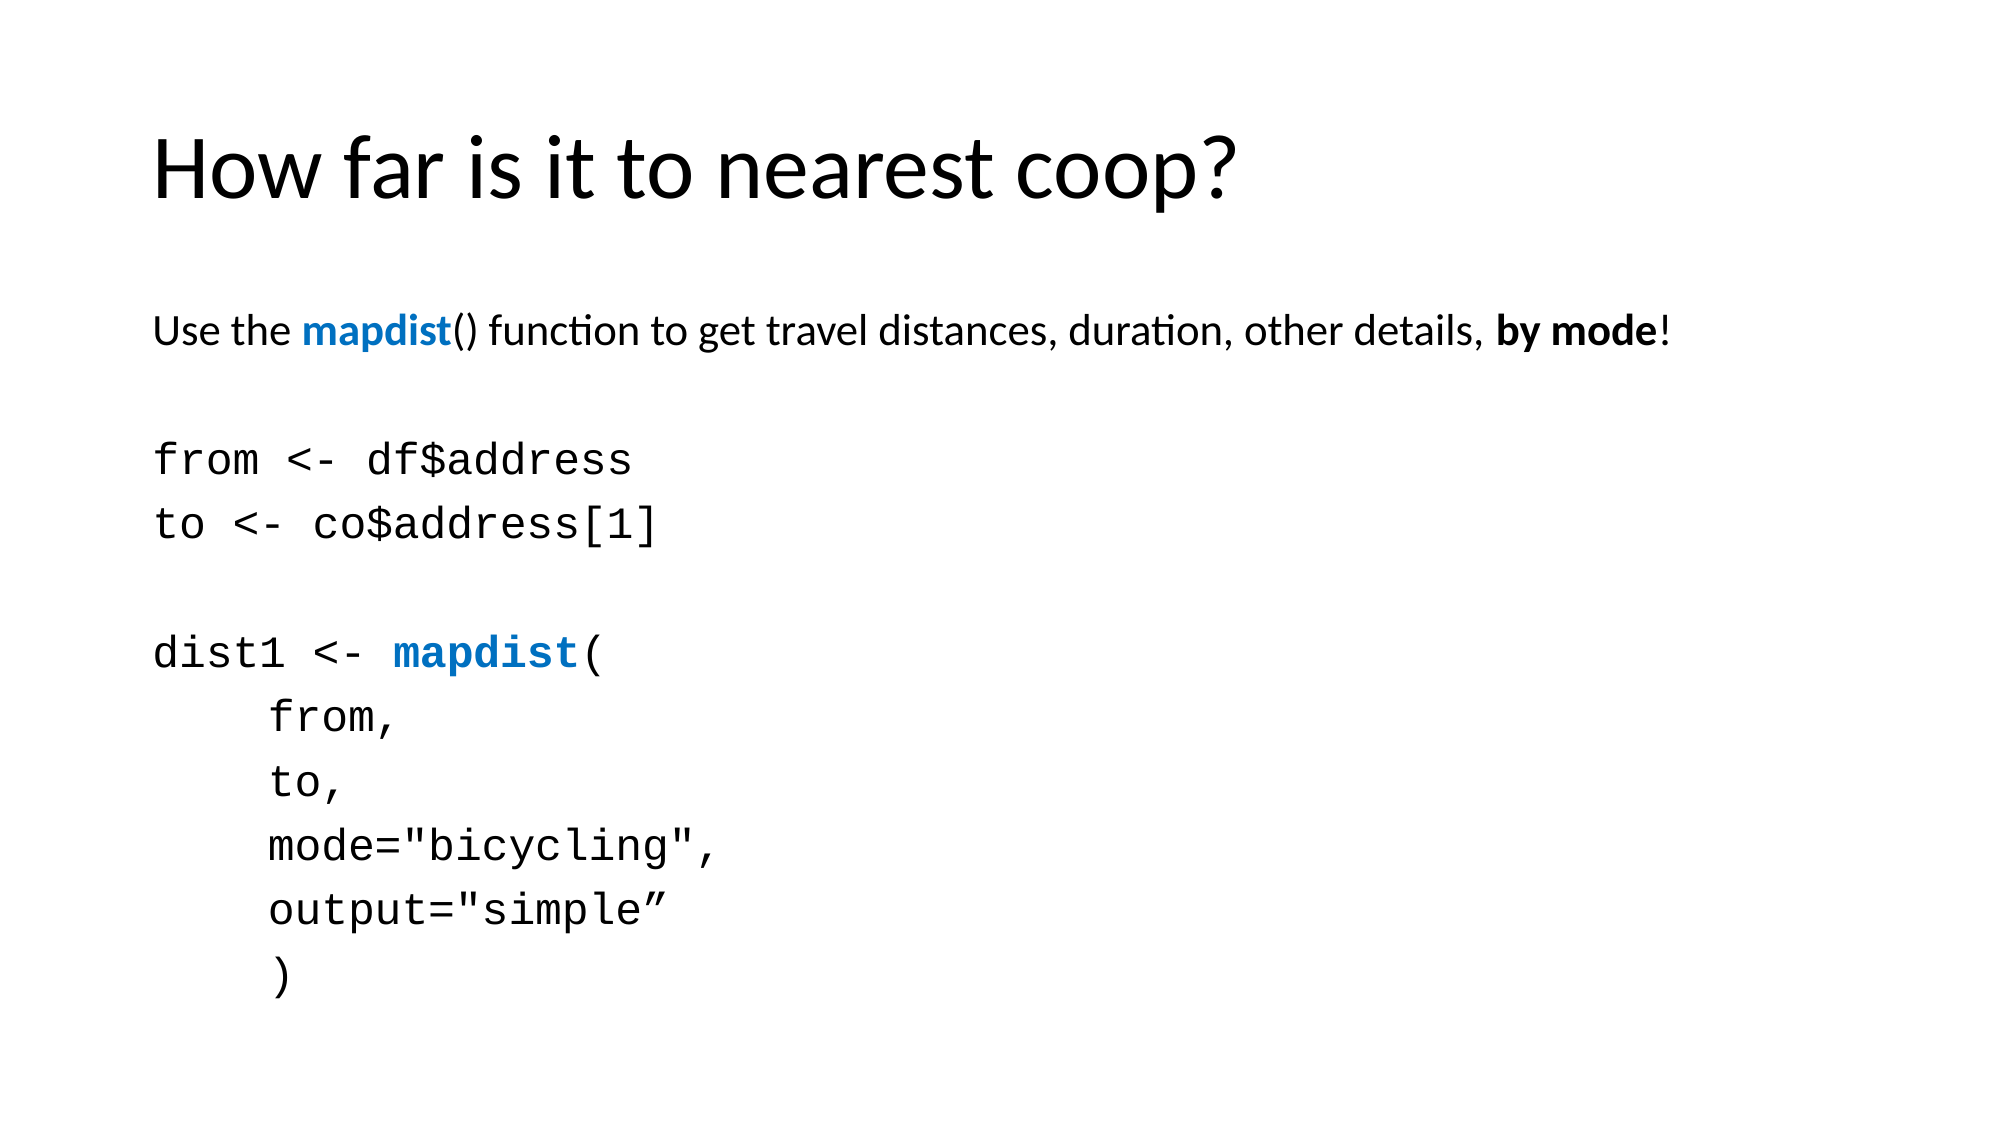

# How far is it to nearest coop?
Use the mapdist() function to get travel distances, duration, other details, by mode!

from <- df$address
to <- co$address[1]

dist1 <- mapdist(
	from,
	to,
	mode="bicycling",
	output="simple”
	)